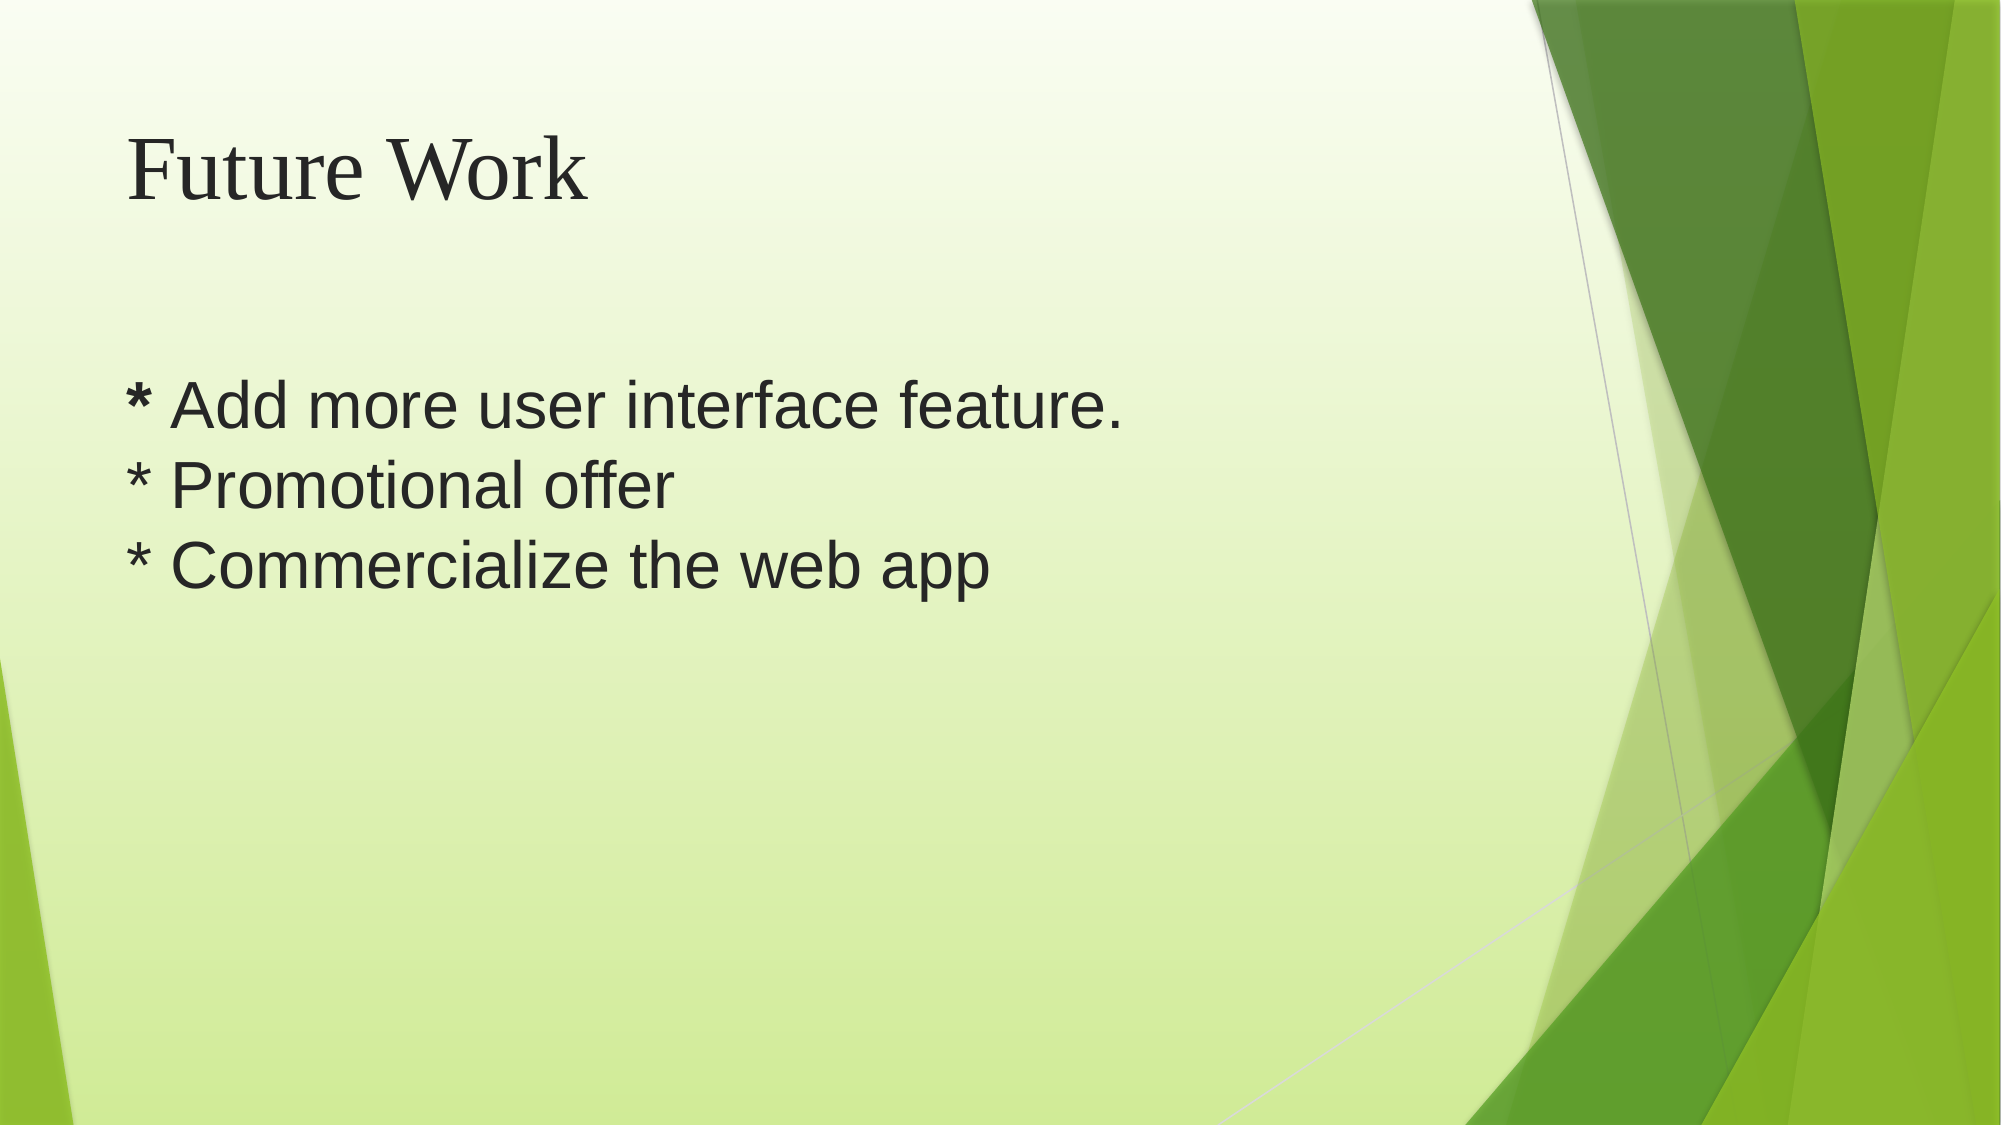

# Future Work
* Add more user interface feature.
* Promotional offer
* Commercialize the web app